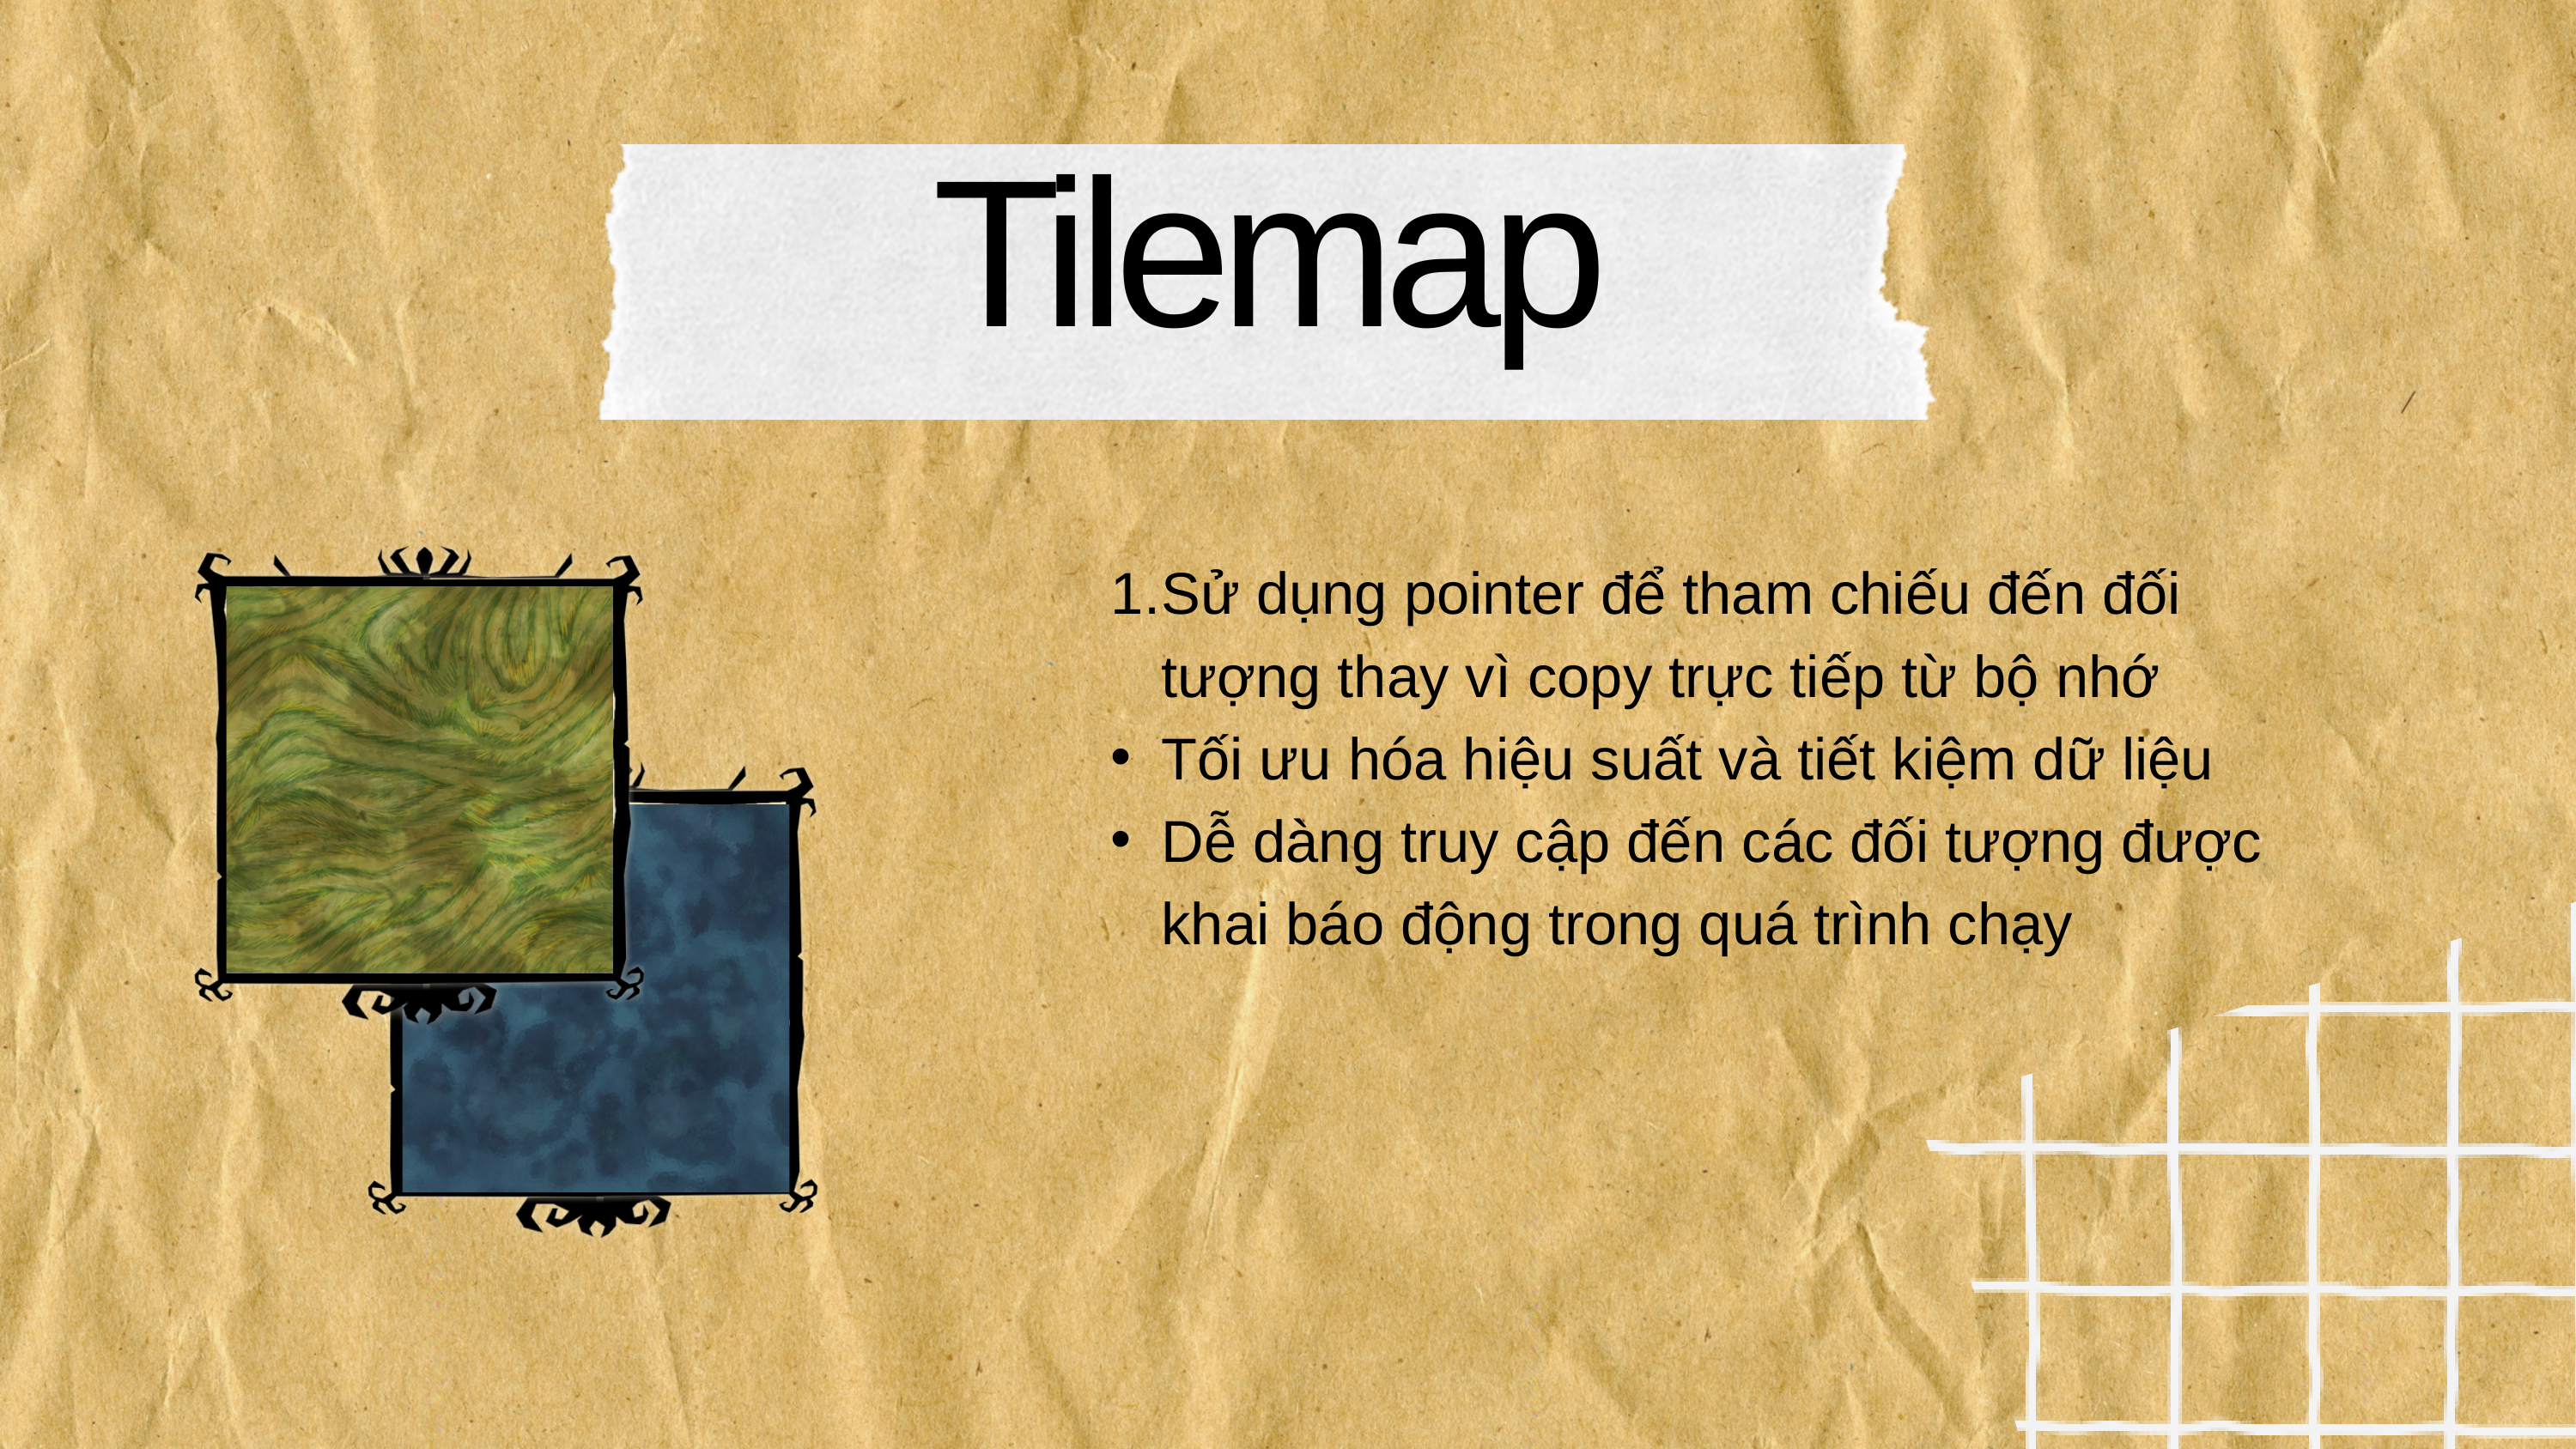

Tilemap

Sử dụng pointer để tham chiếu đến đối tượng thay vì copy trực tiếp từ bộ nhớ
Tối ưu hóa hiệu suất và tiết kiệm dữ liệu
Dễ dàng truy cập đến các đối tượng được khai báo động trong quá trình chạy